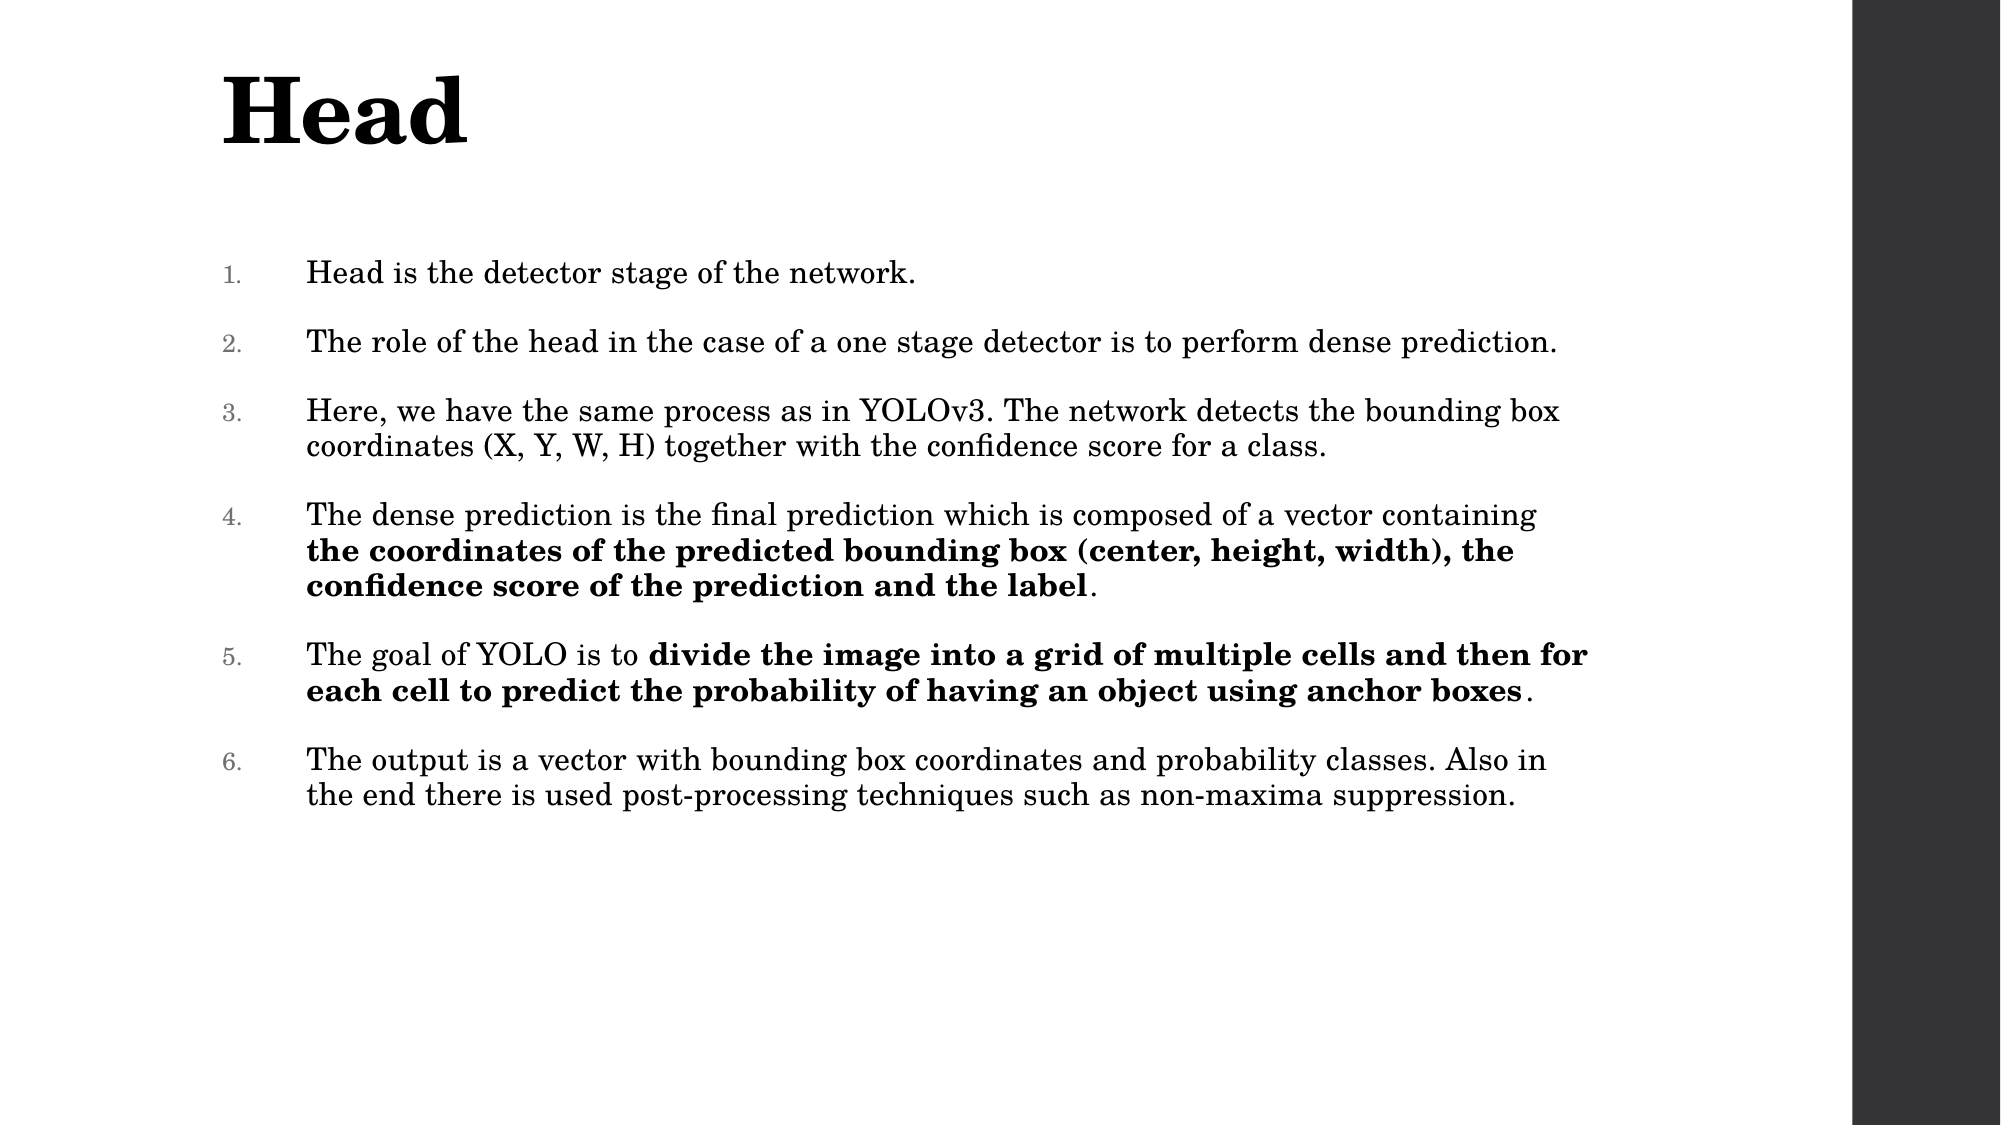

# Head
Head is the detector stage of the network.
The role of the head in the case of a one stage detector is to perform dense prediction.
Here, we have the same process as in YOLOv3. The network detects the bounding box coordinates (X, Y, W, H) together with the confidence score for a class.
The dense prediction is the final prediction which is composed of a vector containing the coordinates of the predicted bounding box (center, height, width), the confidence score of the prediction and the label.
The goal of YOLO is to divide the image into a grid of multiple cells and then for each cell to predict the probability of having an object using anchor boxes.
The output is a vector with bounding box coordinates and probability classes. Also in the end there is used post-processing techniques such as non-maxima suppression.